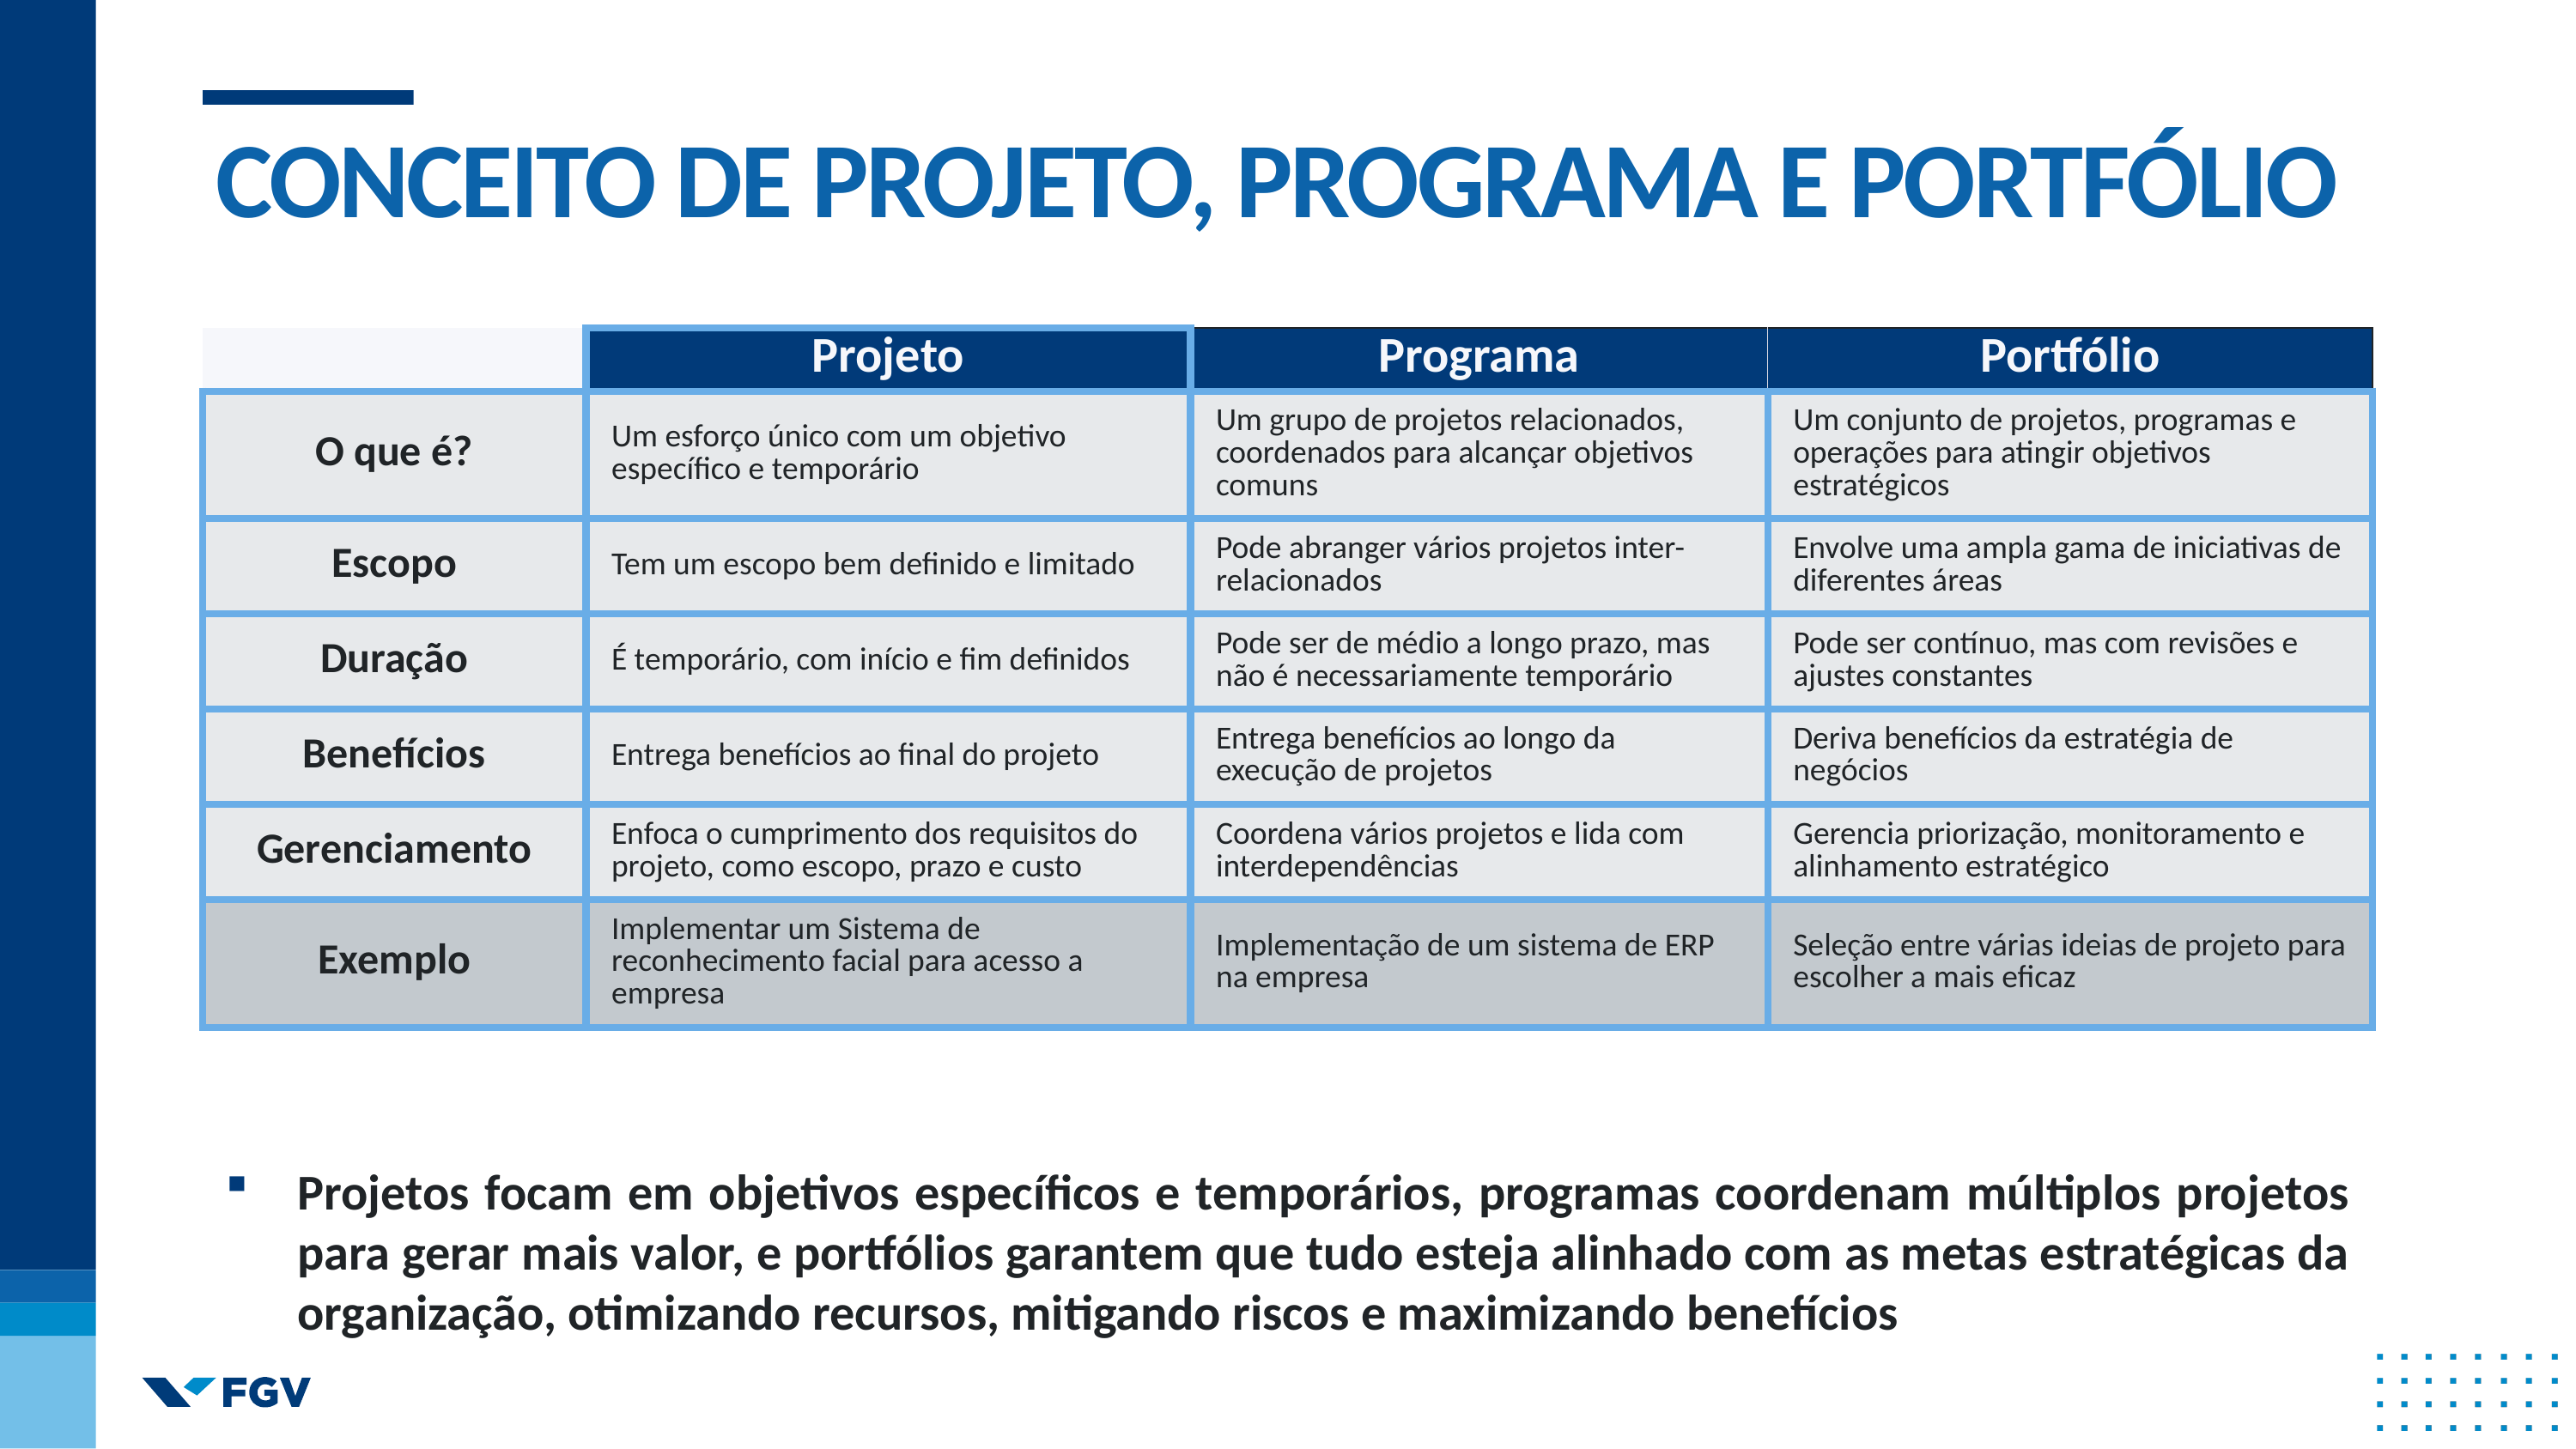

# CONCEITO DE PROJETO, PROGRAMA E PORTFÓLIO
|  | Projeto | Programa | Portfólio |
| --- | --- | --- | --- |
| O que é? | Um esforço único com um objetivo específico e temporário | Um grupo de projetos relacionados, coordenados para alcançar objetivos comuns | Um conjunto de projetos, programas e operações para atingir objetivos estratégicos |
| Escopo | Tem um escopo bem definido e limitado | Pode abranger vários projetos inter-relacionados | Envolve uma ampla gama de iniciativas de diferentes áreas |
| Duração | É temporário, com início e fim definidos | Pode ser de médio a longo prazo, mas não é necessariamente temporário | Pode ser contínuo, mas com revisões e ajustes constantes |
| Benefícios | Entrega benefícios ao final do projeto | Entrega benefícios ao longo da execução de projetos | Deriva benefícios da estratégia de negócios |
| Gerenciamento | Enfoca o cumprimento dos requisitos do projeto, como escopo, prazo e custo | Coordena vários projetos e lida com interdependências | Gerencia priorização, monitoramento e alinhamento estratégico |
| Exemplo | Implementar um Sistema de reconhecimento facial para acesso a empresa | Implementação de um sistema de ERP na empresa | Seleção entre várias ideias de projeto para escolher a mais eficaz |
Projetos focam em objetivos específicos e temporários, programas coordenam múltiplos projetos para gerar mais valor, e portfólios garantem que tudo esteja alinhado com as metas estratégicas da organização, otimizando recursos, mitigando riscos e maximizando benefícios